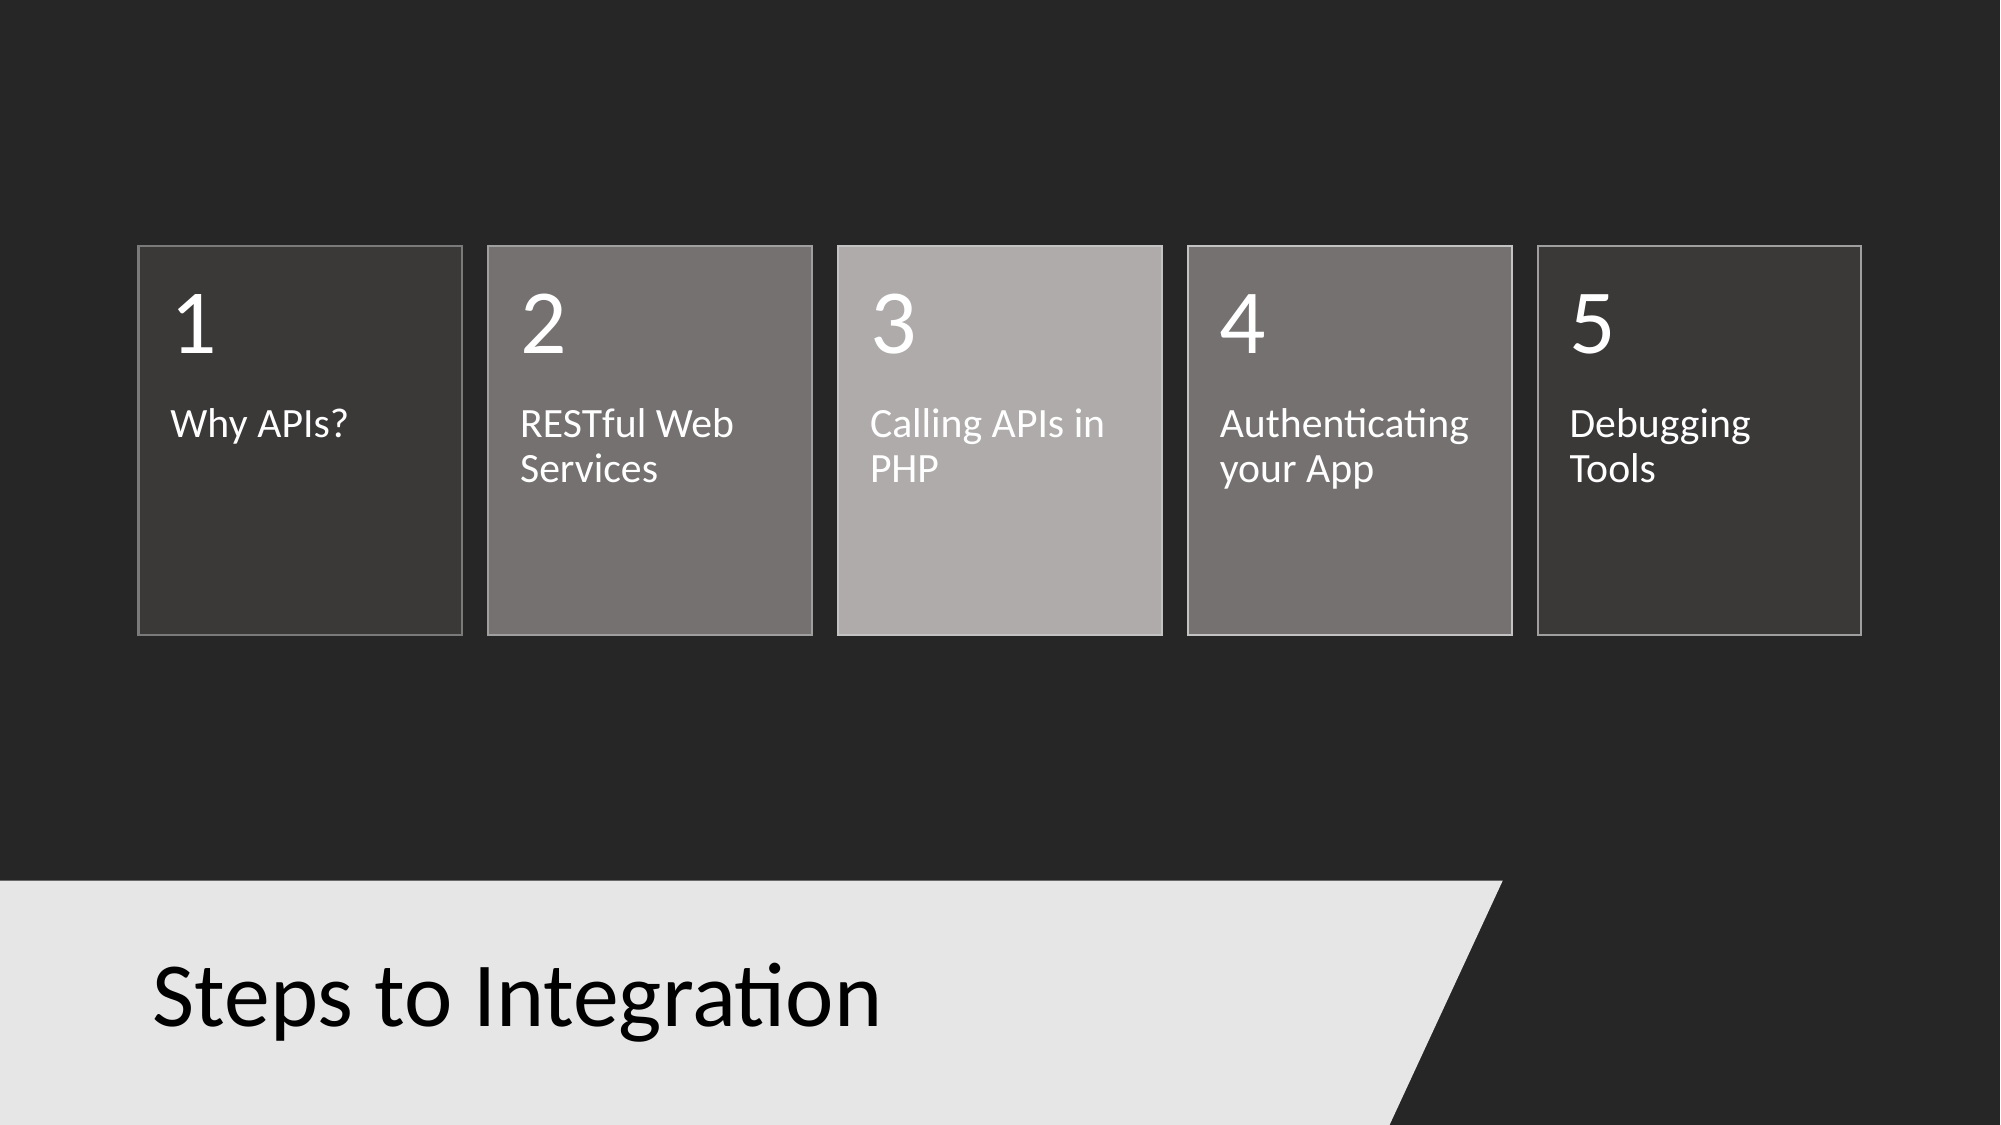

Why APIs?
1
RESTful Web Services
2
Calling APIs in PHP
3
Authenticating your App
4
Debugging Tools
5

# Steps to Integration